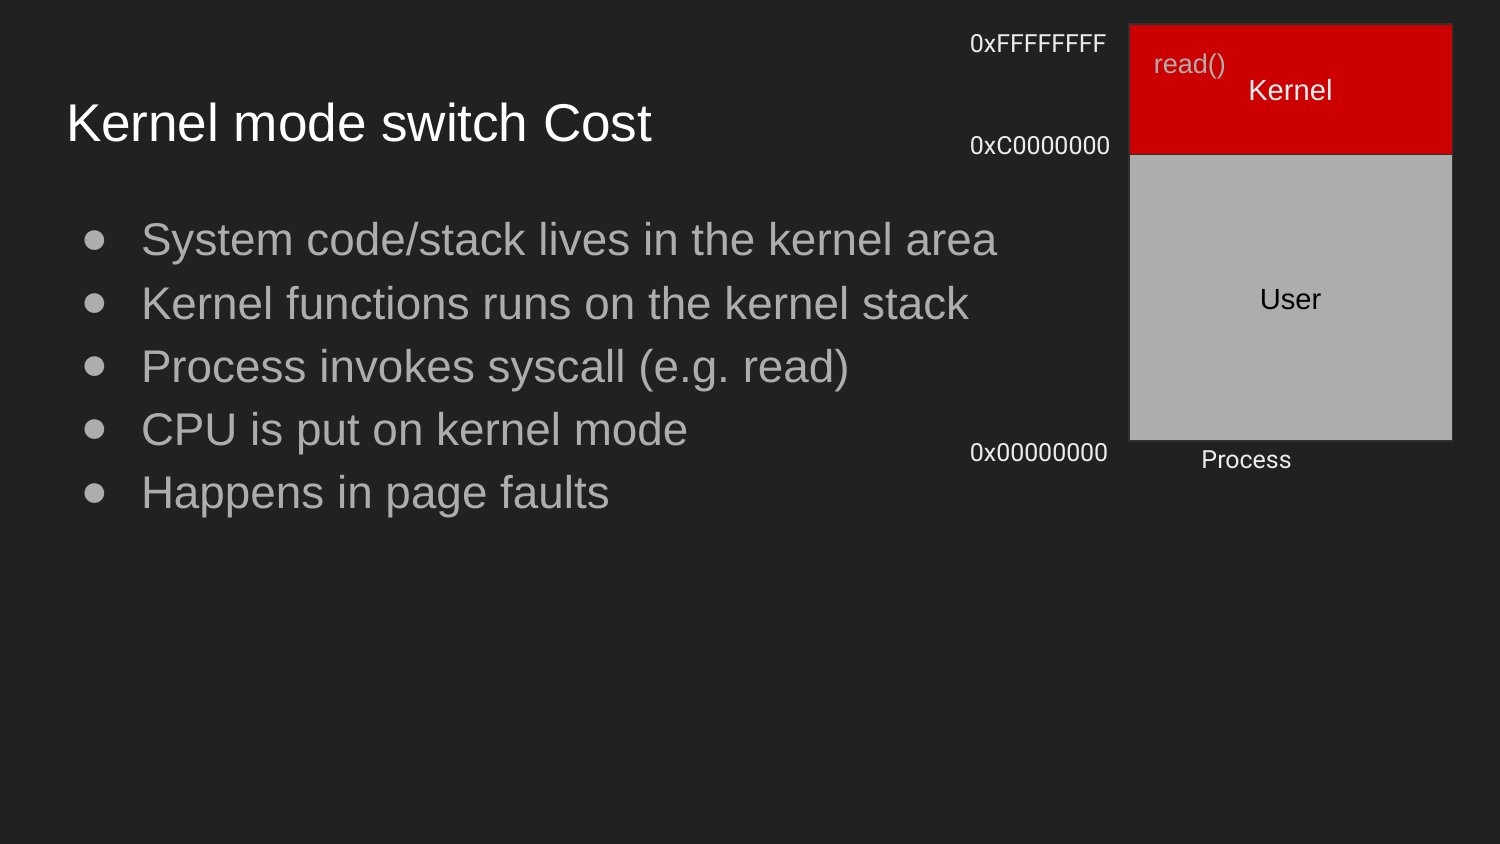

0xFFFFFFFF
Kernel
read()
# Kernel mode switch Cost
0xC0000000
User
System code/stack lives in the kernel area
Kernel functions runs on the kernel stack
Process invokes syscall (e.g. read)
CPU is put on kernel mode
Happens in page faults
0x00000000
Process